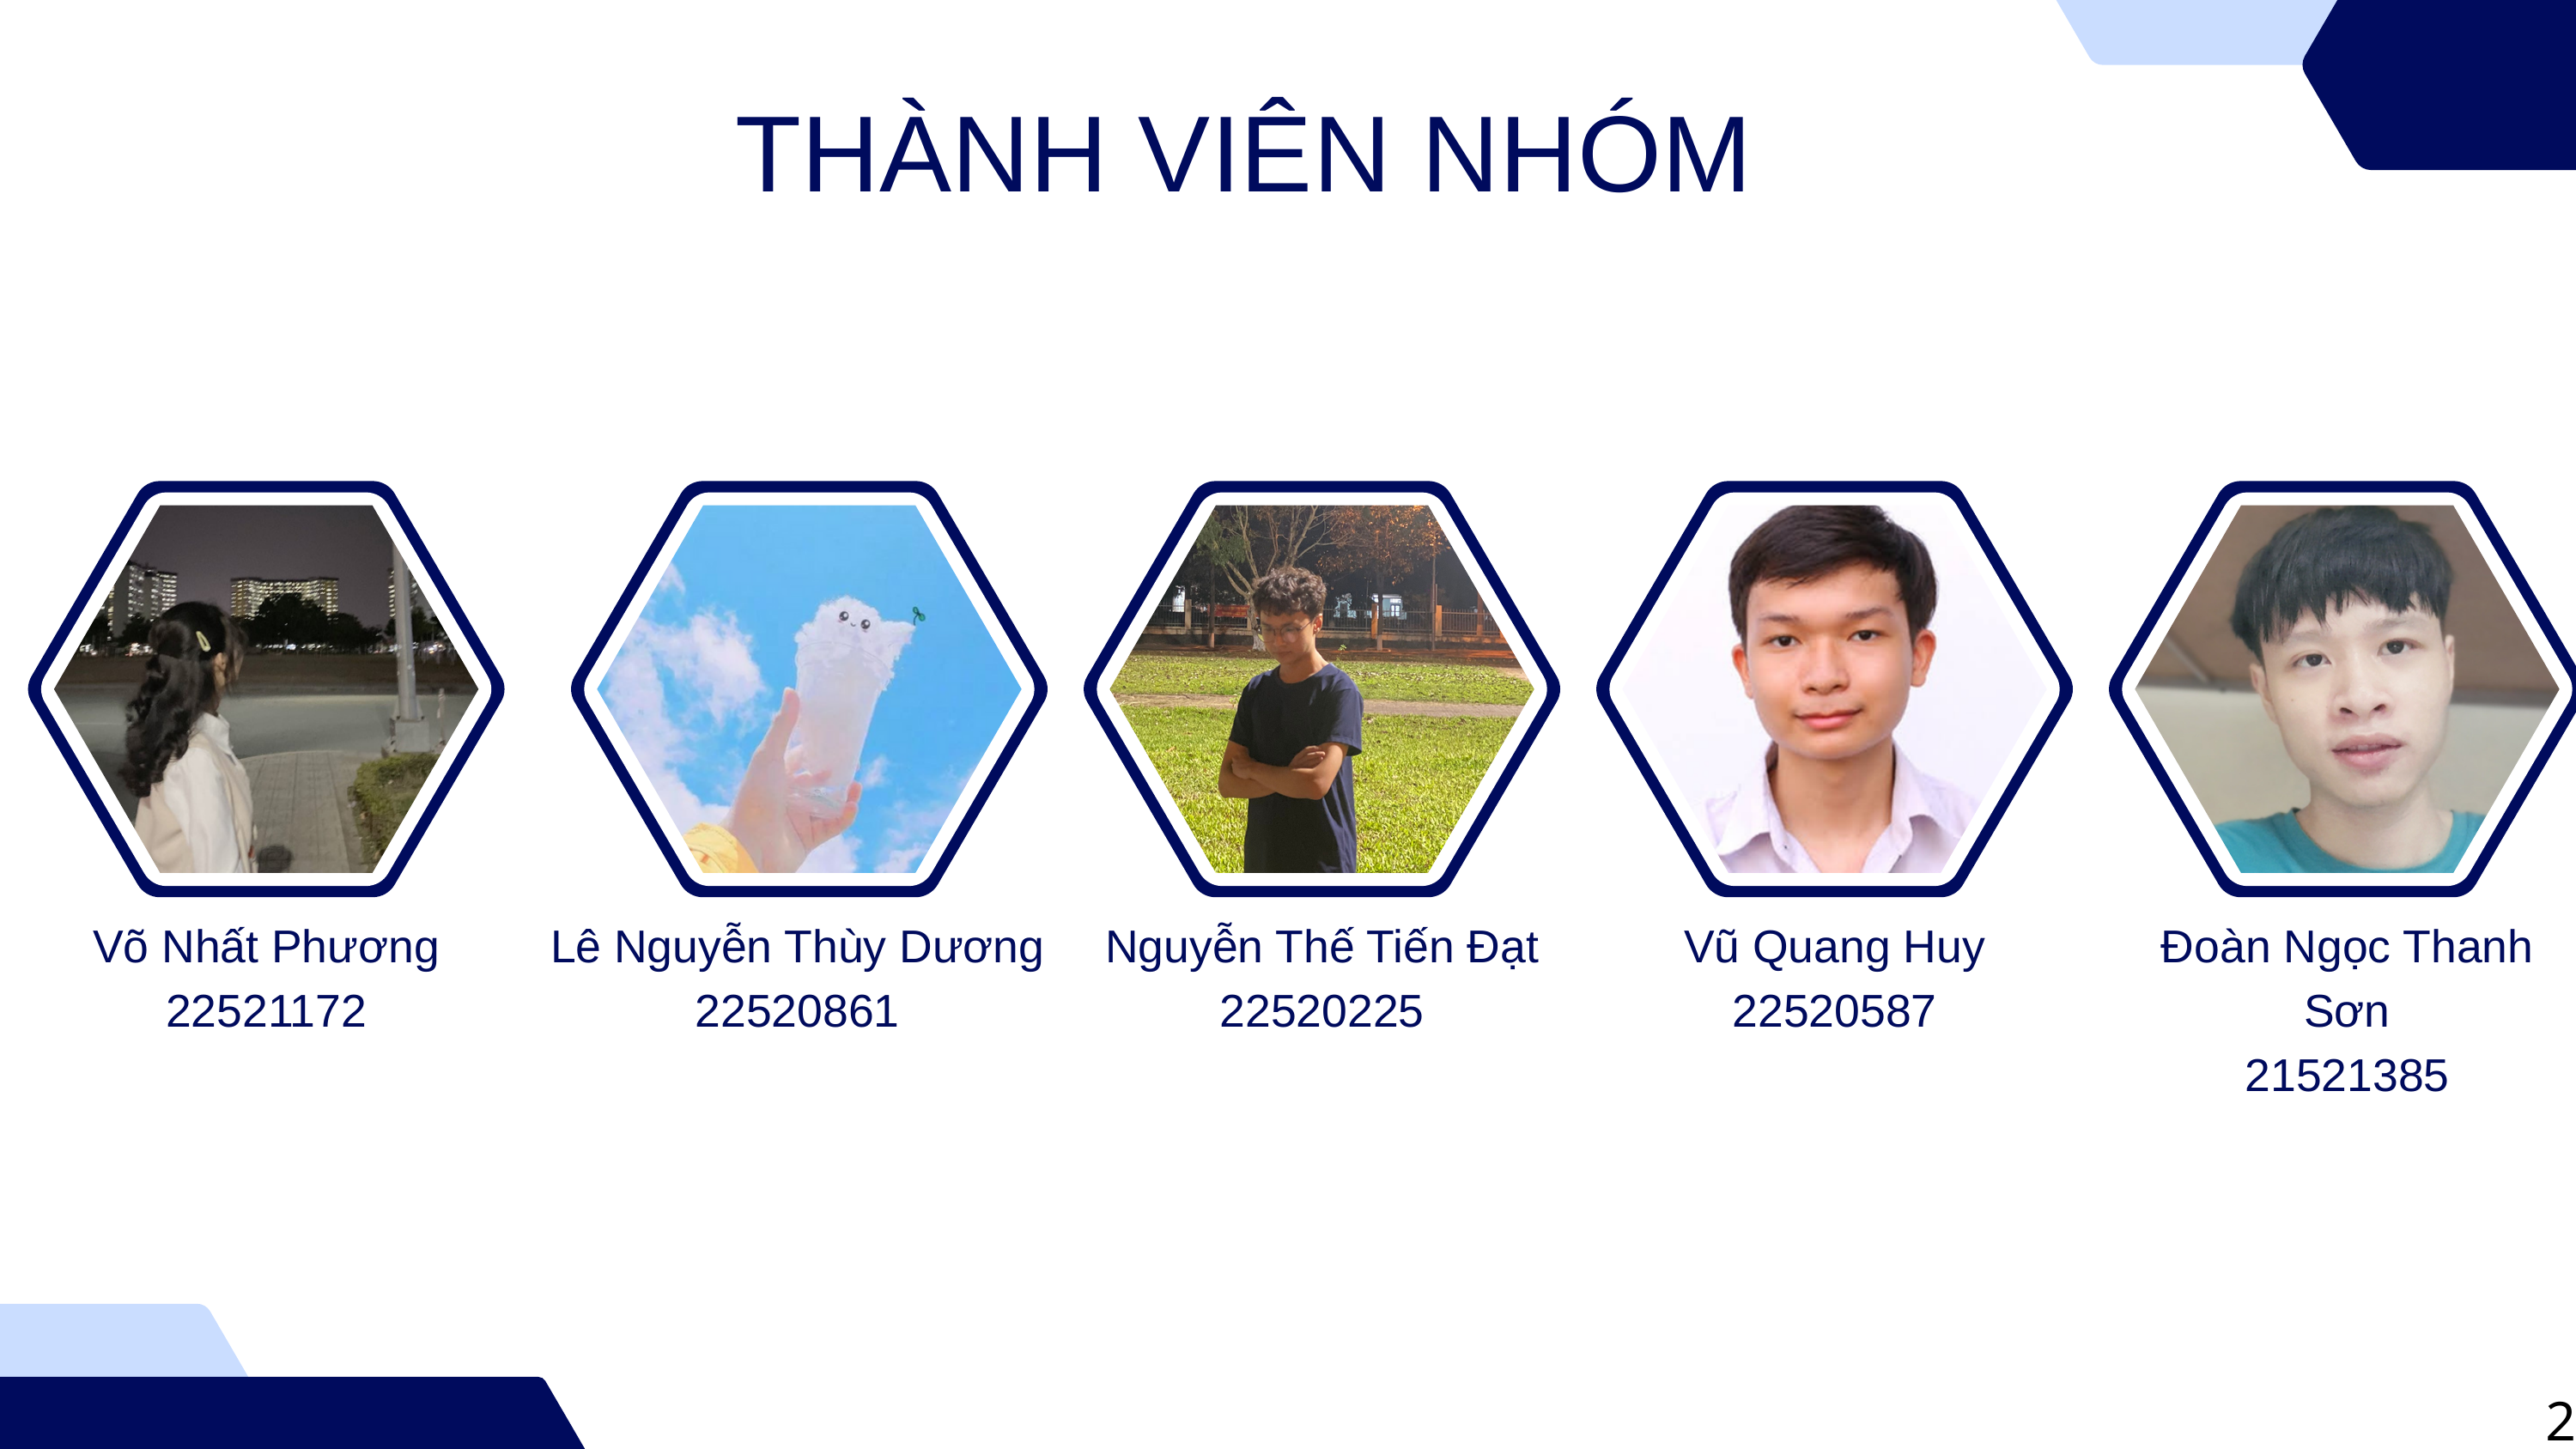

THÀNH VIÊN NHÓM

Võ Nhất Phương
22521172
Lê Nguyễn Thùy Dương
22520861
Nguyễn Thế Tiến Đạt
22520225
Vũ Quang Huy
22520587
Đoàn Ngọc Thanh Sơn
21521385

2